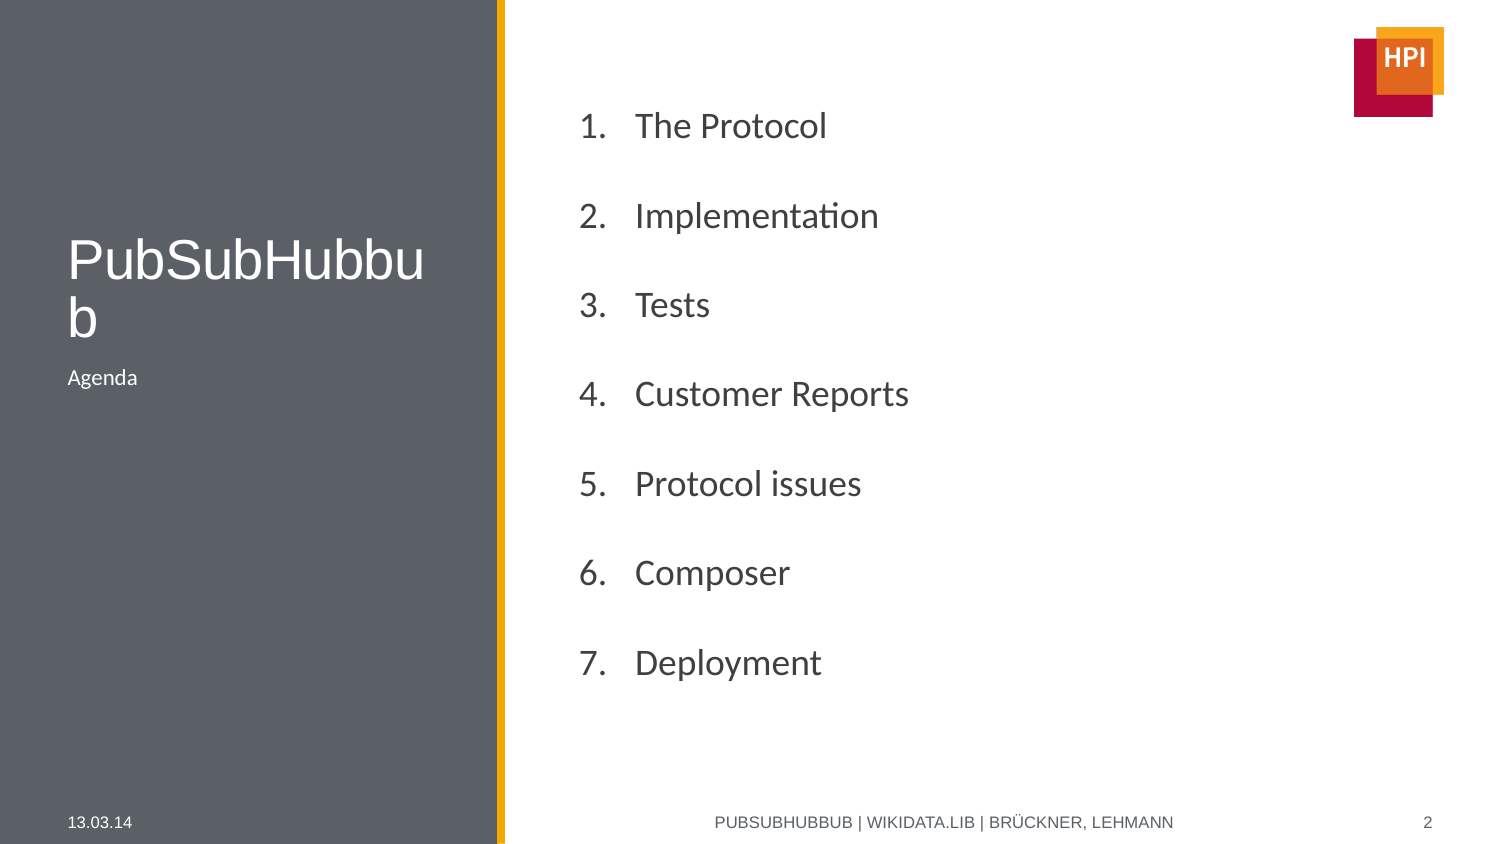

# PubSubHubbub
The Protocol
Implementation
Tests
Customer Reports
Protocol issues
Composer
Deployment
Agenda
13.03.14
PubSubHubbub | Wikidata.lib | BrÜckner, Lehmann
2